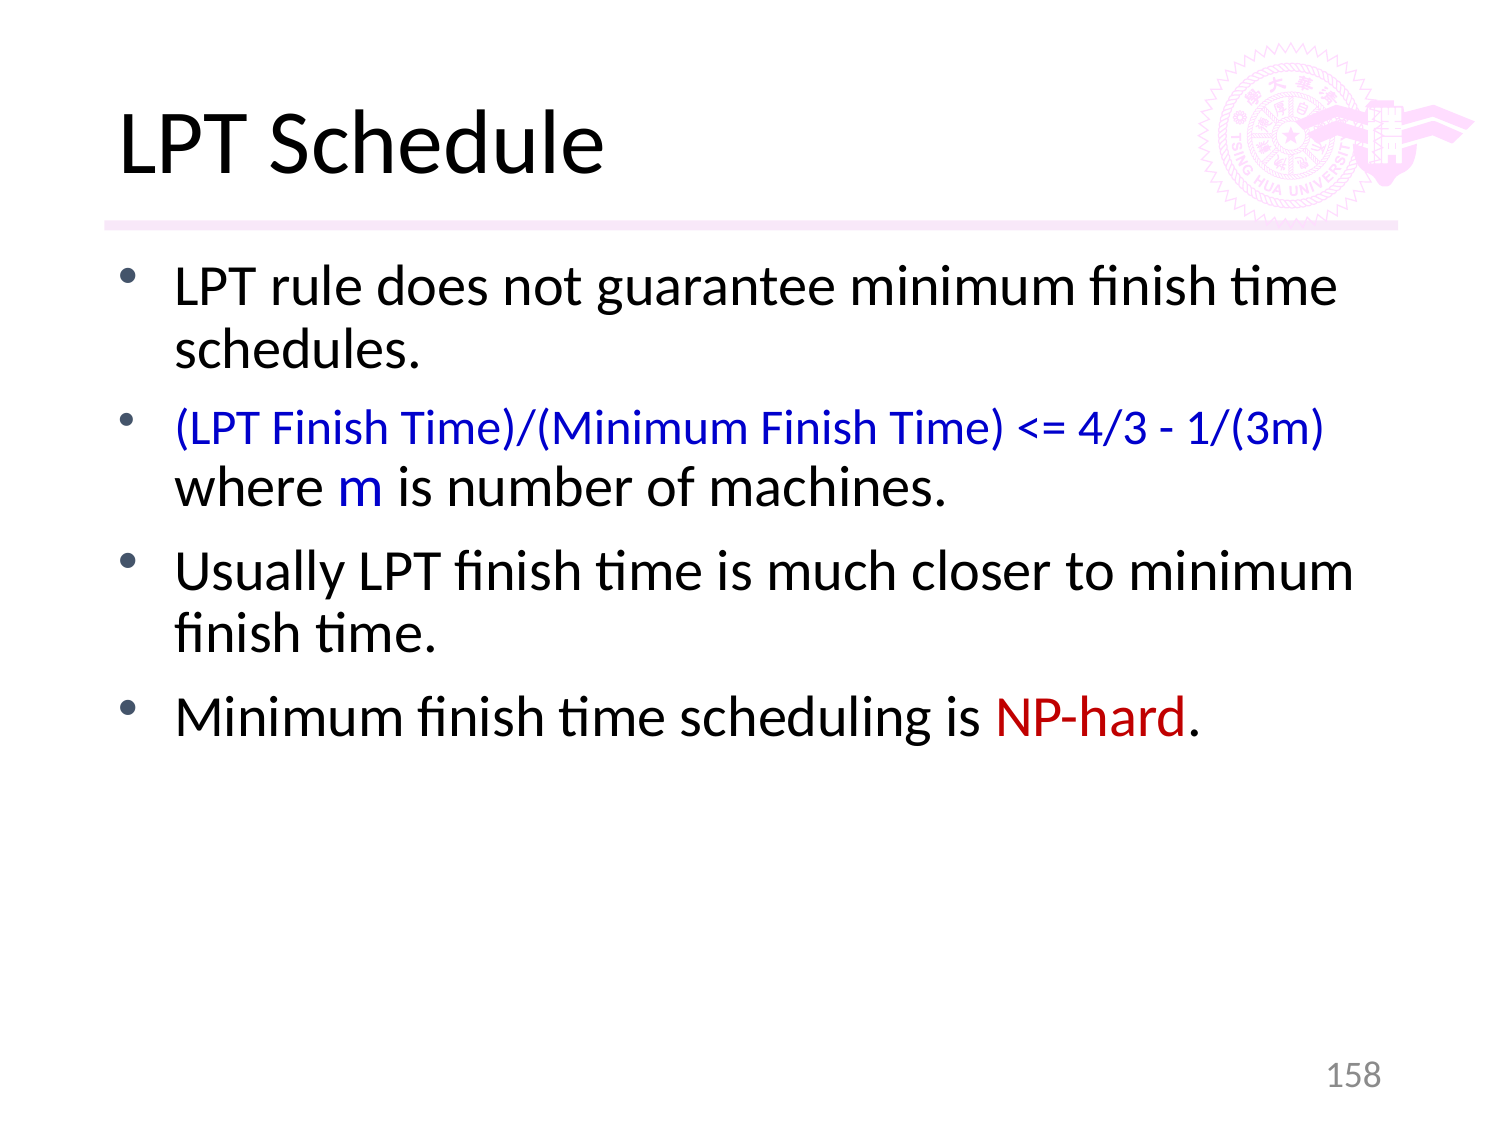

# LPT Schedule
LPT rule does not guarantee minimum finish time schedules.
(LPT Finish Time)/(Minimum Finish Time) <= 4/3 - 1/(3m)  where m is number of machines.
Usually LPT finish time is much closer to minimum finish time.
Minimum finish time scheduling is NP-hard.

158